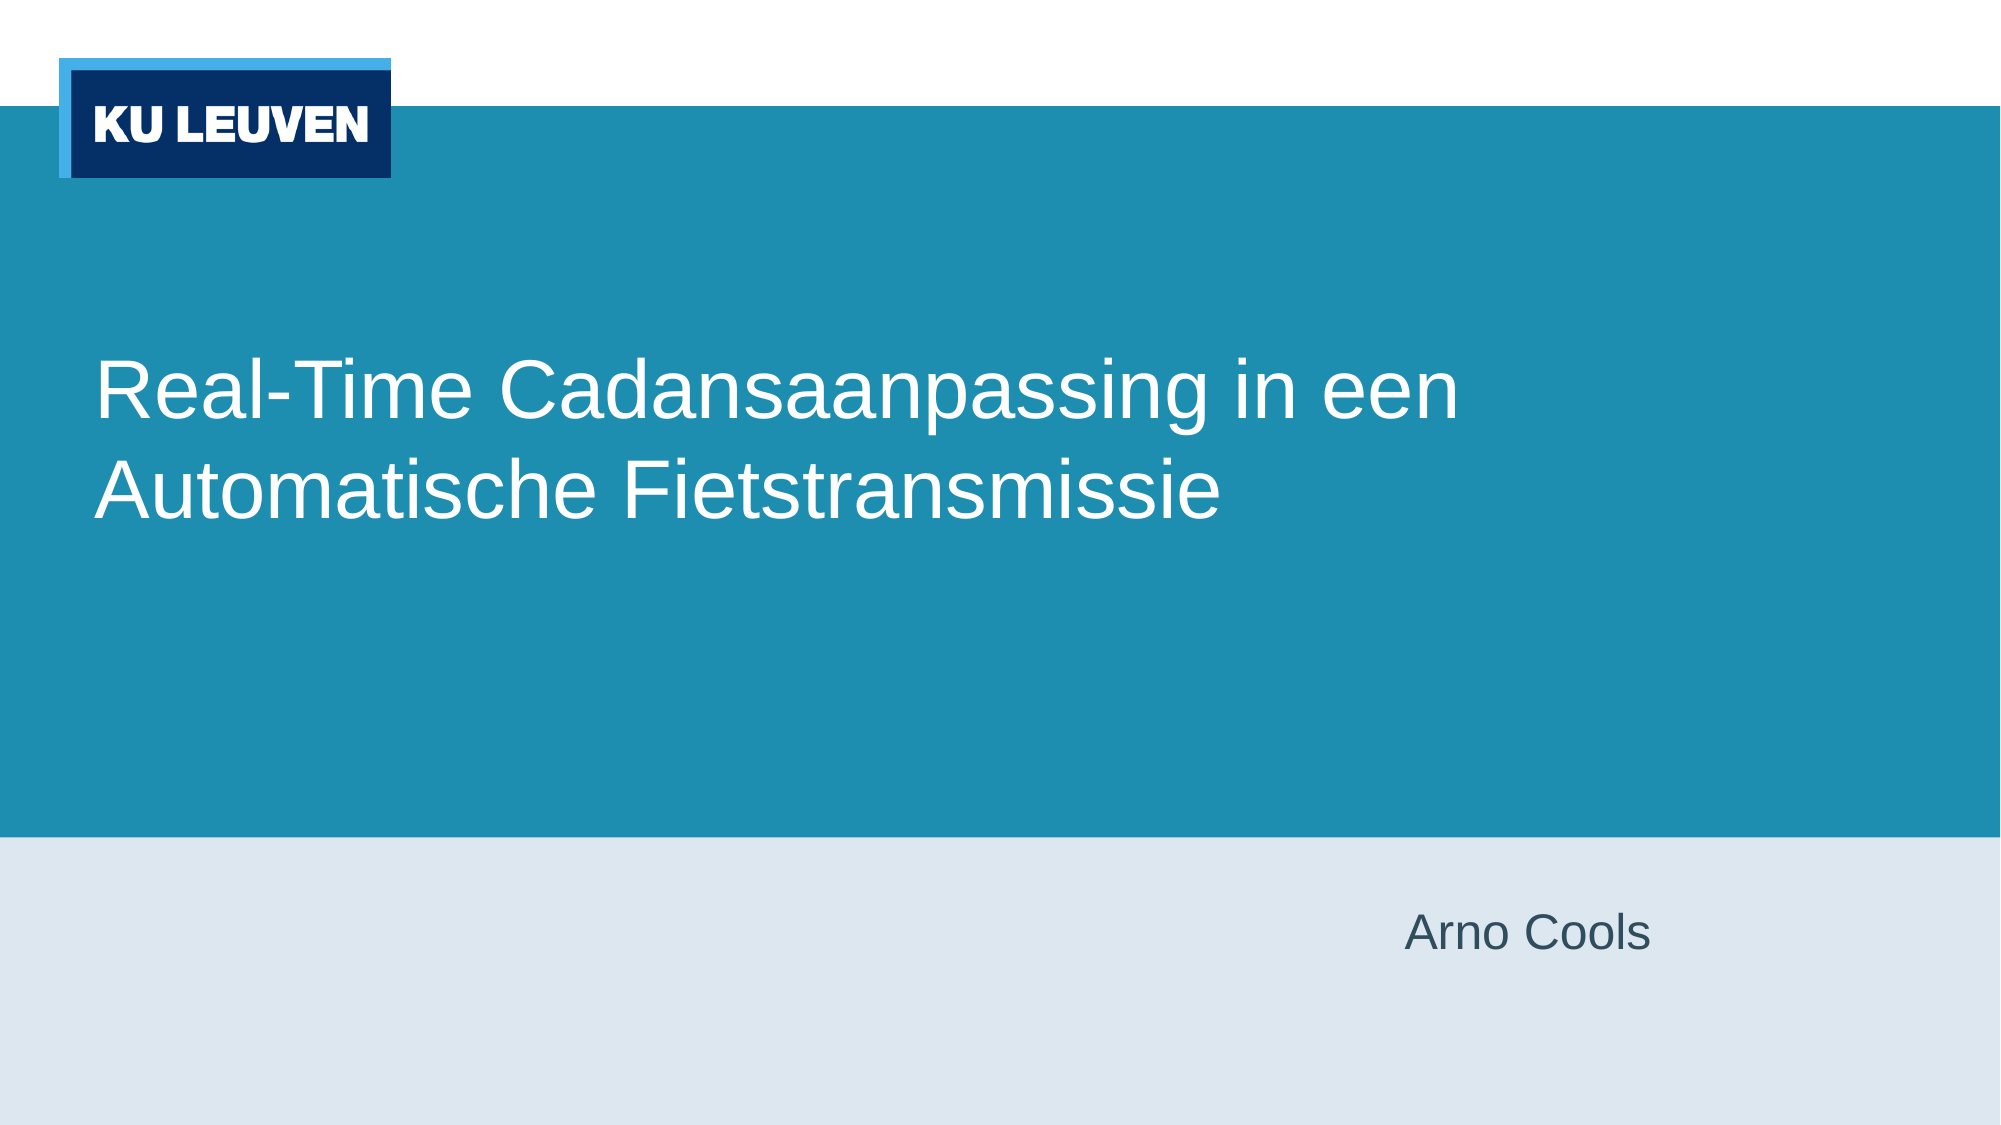

# Real-Time Cadansaanpassing in een Automatische Fietstransmissie
Arno Cools